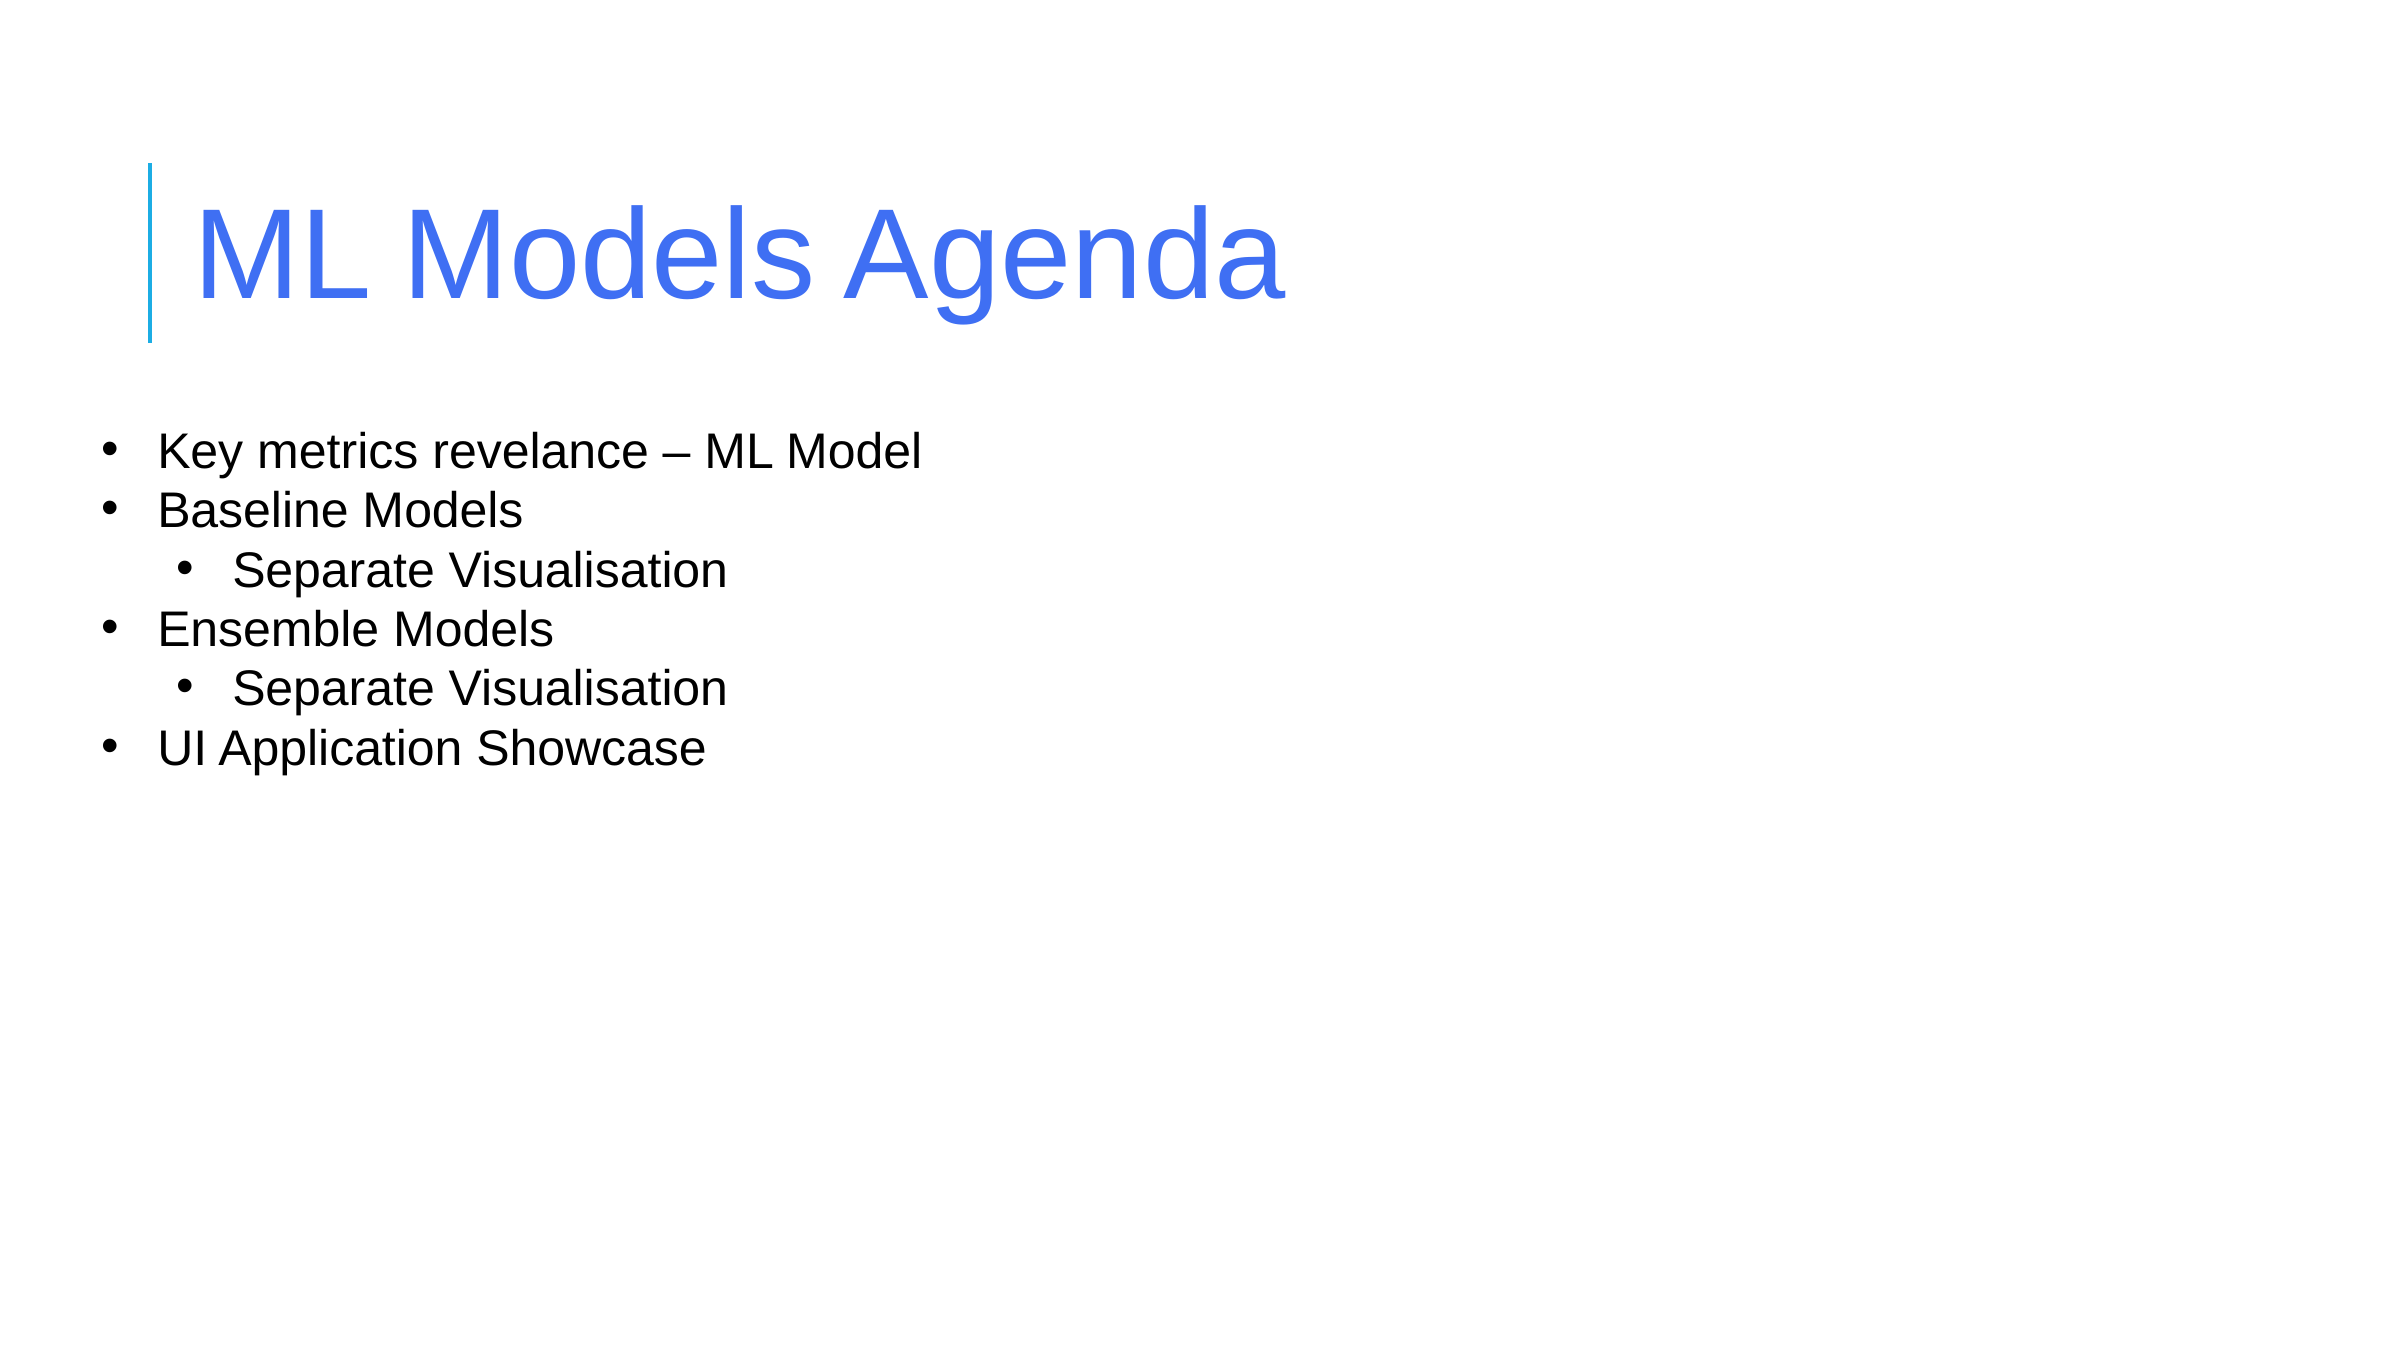

ML Models Agenda

Key metrics revelance – ML Model
Baseline Models
Separate Visualisation
Ensemble Models
Separate Visualisation
UI Application Showcase